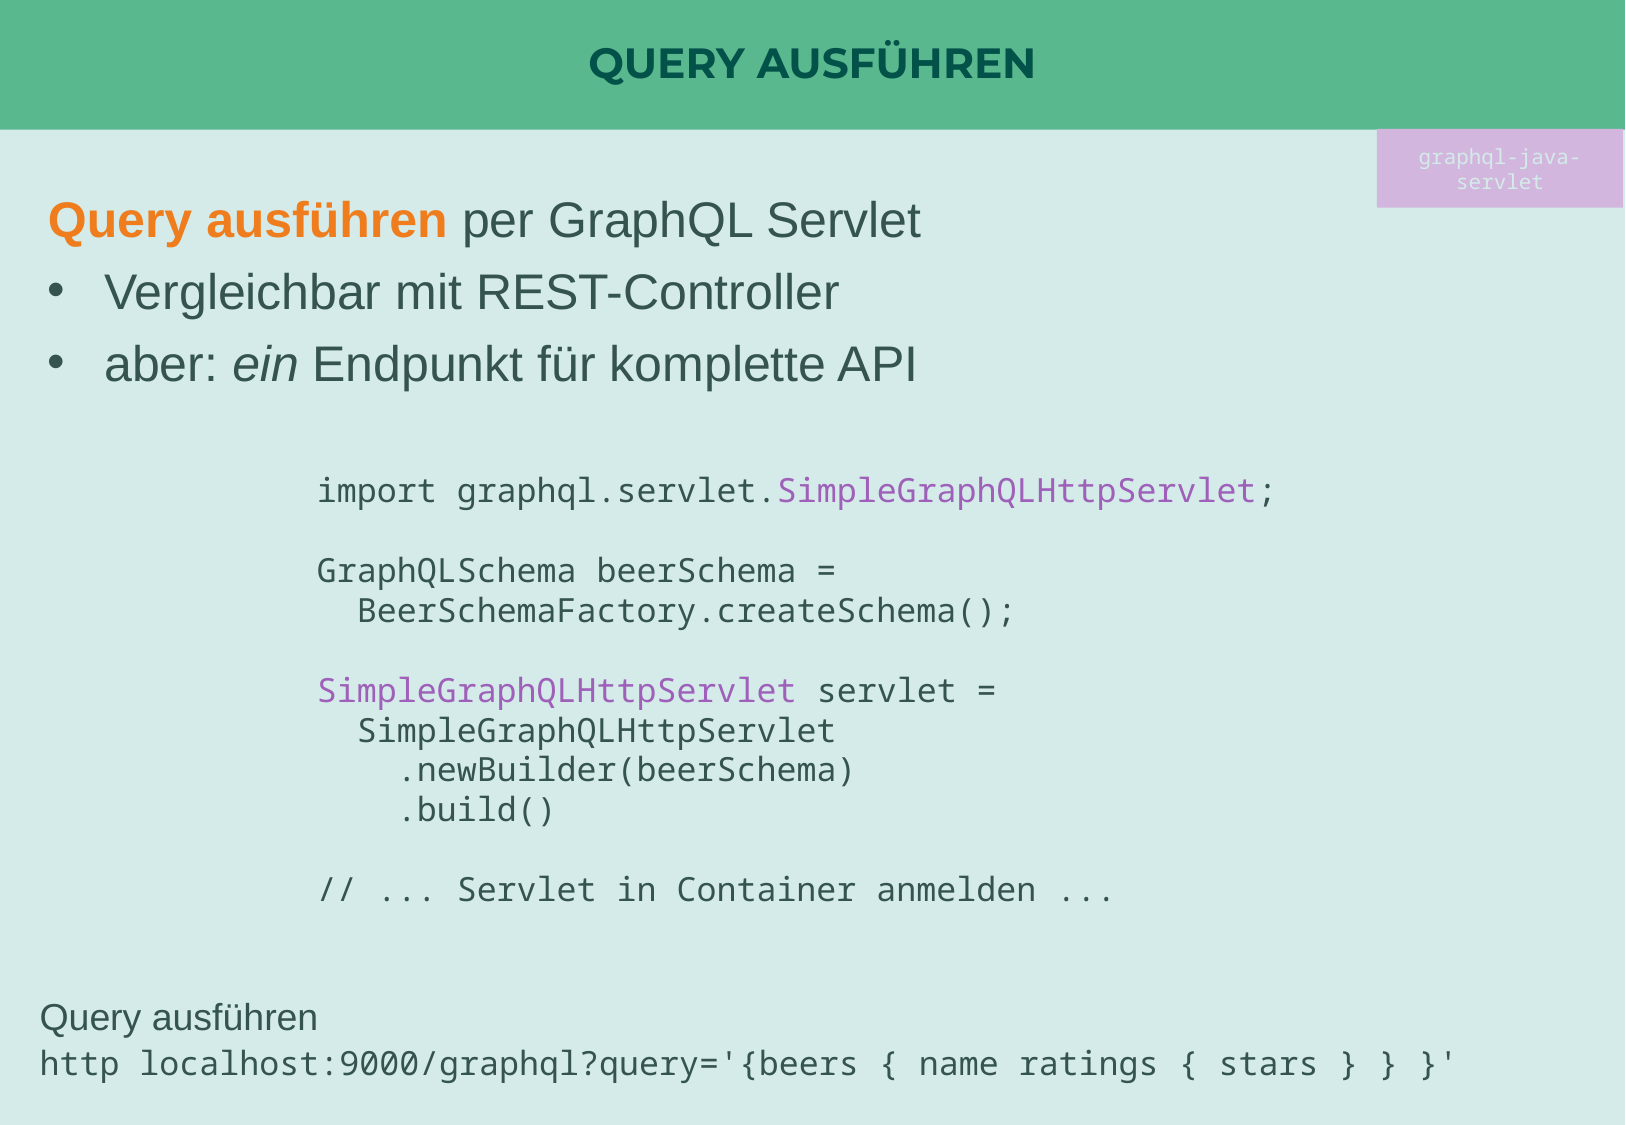

# Query ausführen
graphql-java-servlet
Query ausführen per GraphQL Servlet
Vergleichbar mit REST-Controller
aber: ein Endpunkt für komplette API
import graphql.servlet.SimpleGraphQLHttpServlet;

GraphQLSchema beerSchema =
  BeerSchemaFactory.createSchema();

SimpleGraphQLHttpServlet servlet =
  SimpleGraphQLHttpServlet
    .newBuilder(beerSchema)
    .build()

// ... Servlet in Container anmelden ...

Query ausführen
http localhost:9000/graphql?query='{beers { name ratings { stars } } }'